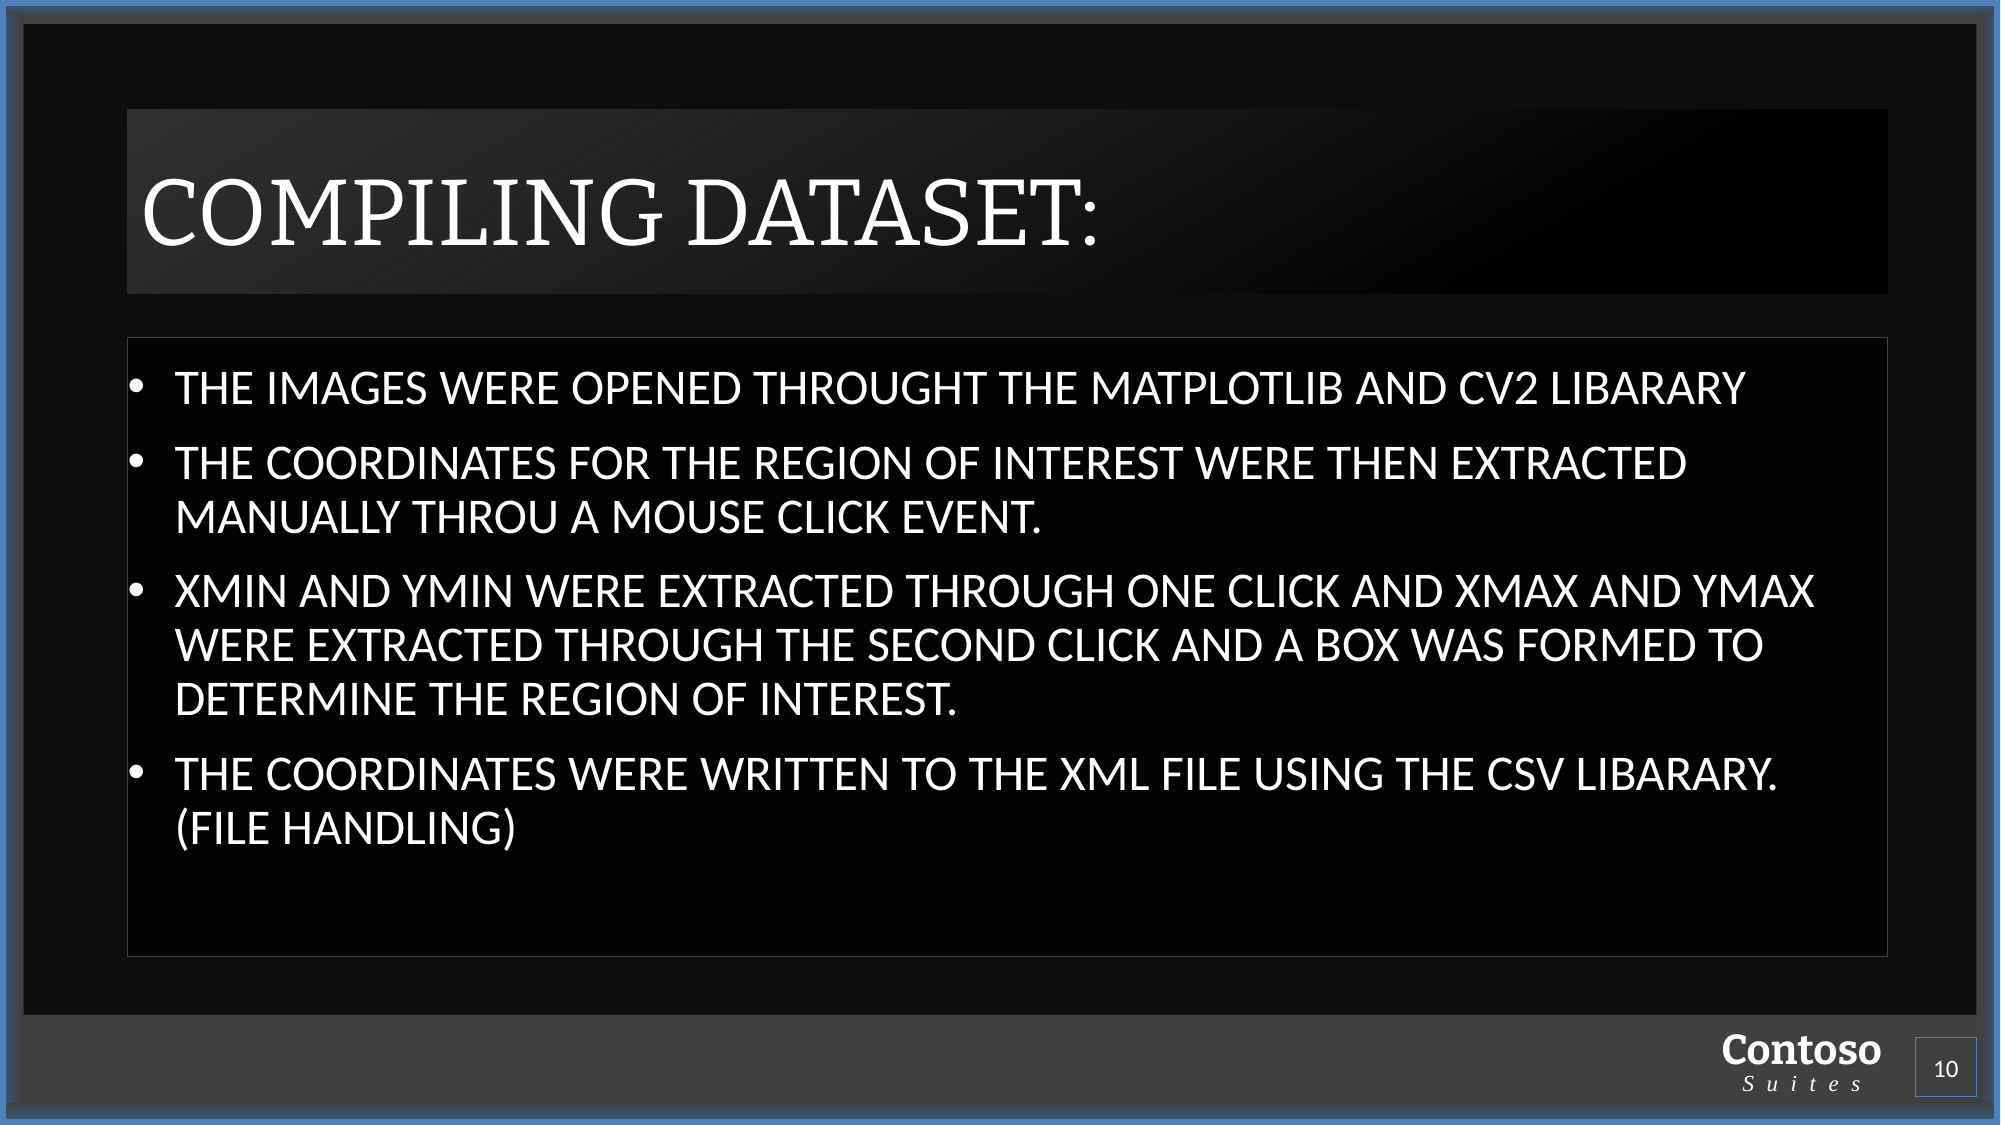

# COMPILING DATASET:
THE IMAGES WERE OPENED THROUGHT THE MATPLOTLIB AND CV2 LIBARARY
THE COORDINATES FOR THE REGION OF INTEREST WERE THEN EXTRACTED MANUALLY THROU A MOUSE CLICK EVENT.
XMIN AND YMIN WERE EXTRACTED THROUGH ONE CLICK AND XMAX AND YMAX WERE EXTRACTED THROUGH THE SECOND CLICK AND A BOX WAS FORMED TO DETERMINE THE REGION OF INTEREST.
THE COORDINATES WERE WRITTEN TO THE XML FILE USING THE CSV LIBARARY.(FILE HANDLING)
10